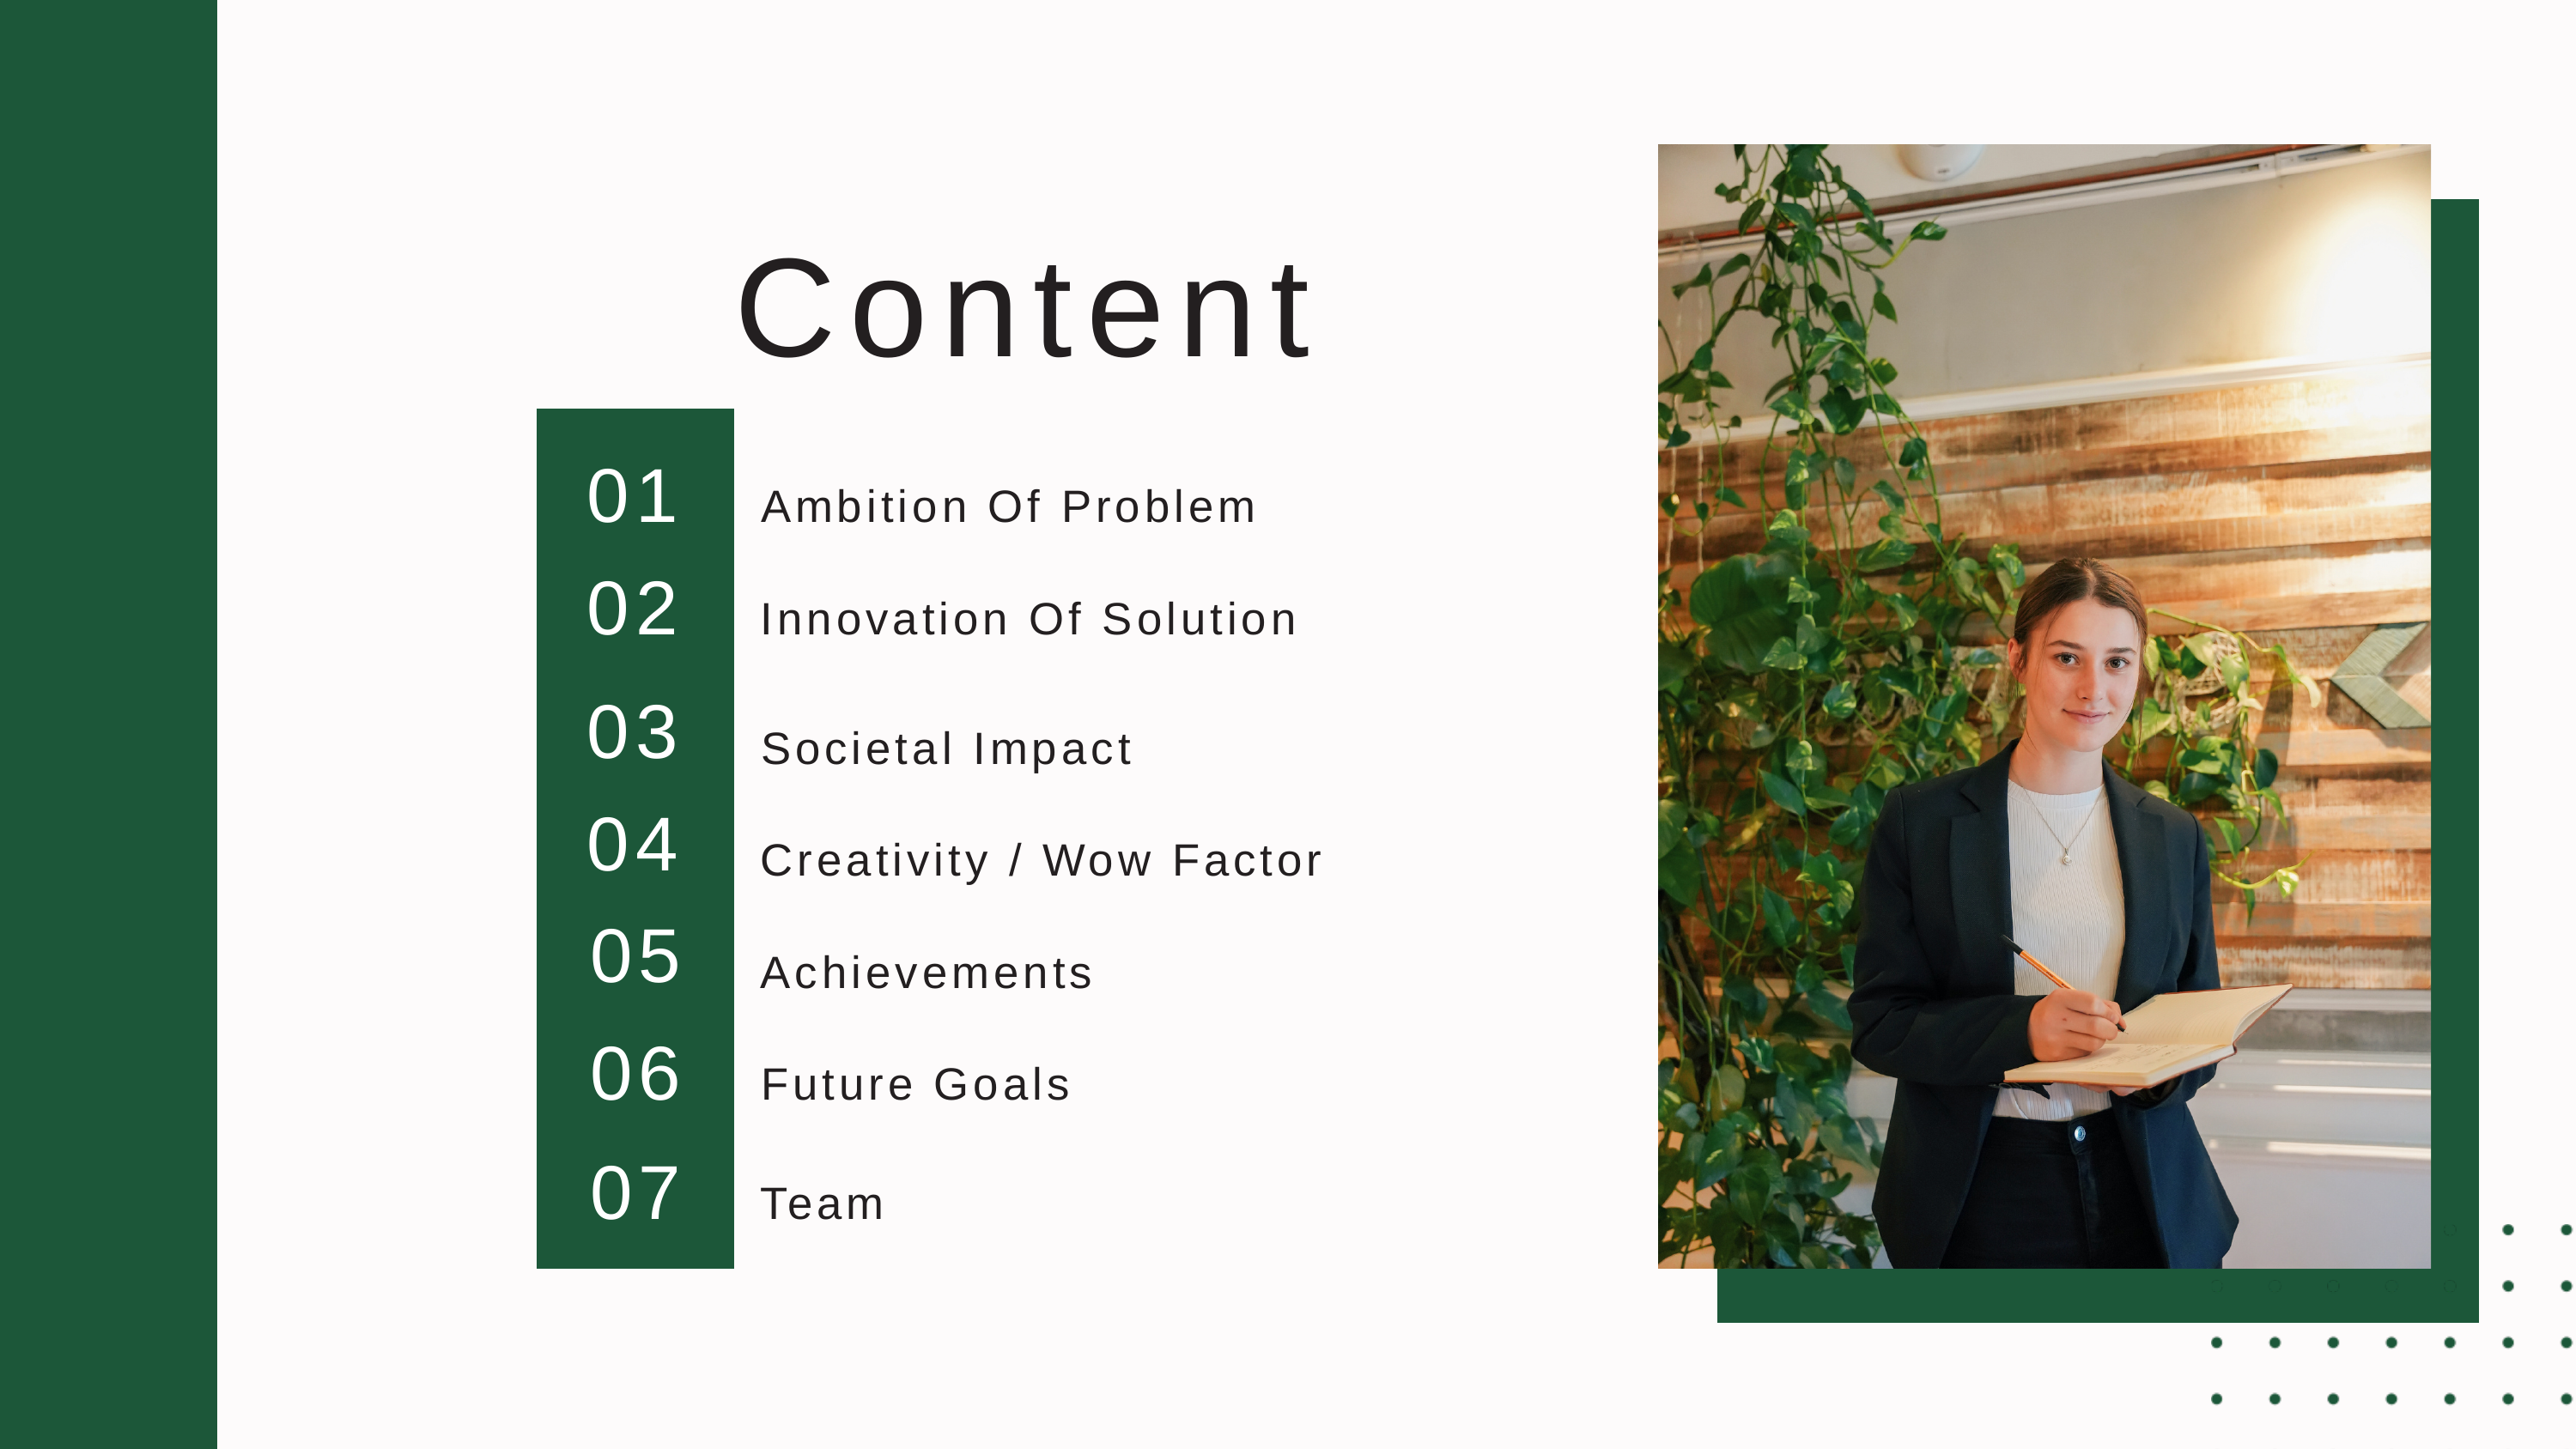

Content

01
Ambition Of Problem
02
Innovation Of Solution
03
Societal Impact
04
Creativity / Wow Factor
05
Achievements
06
Future Goals
07
Team